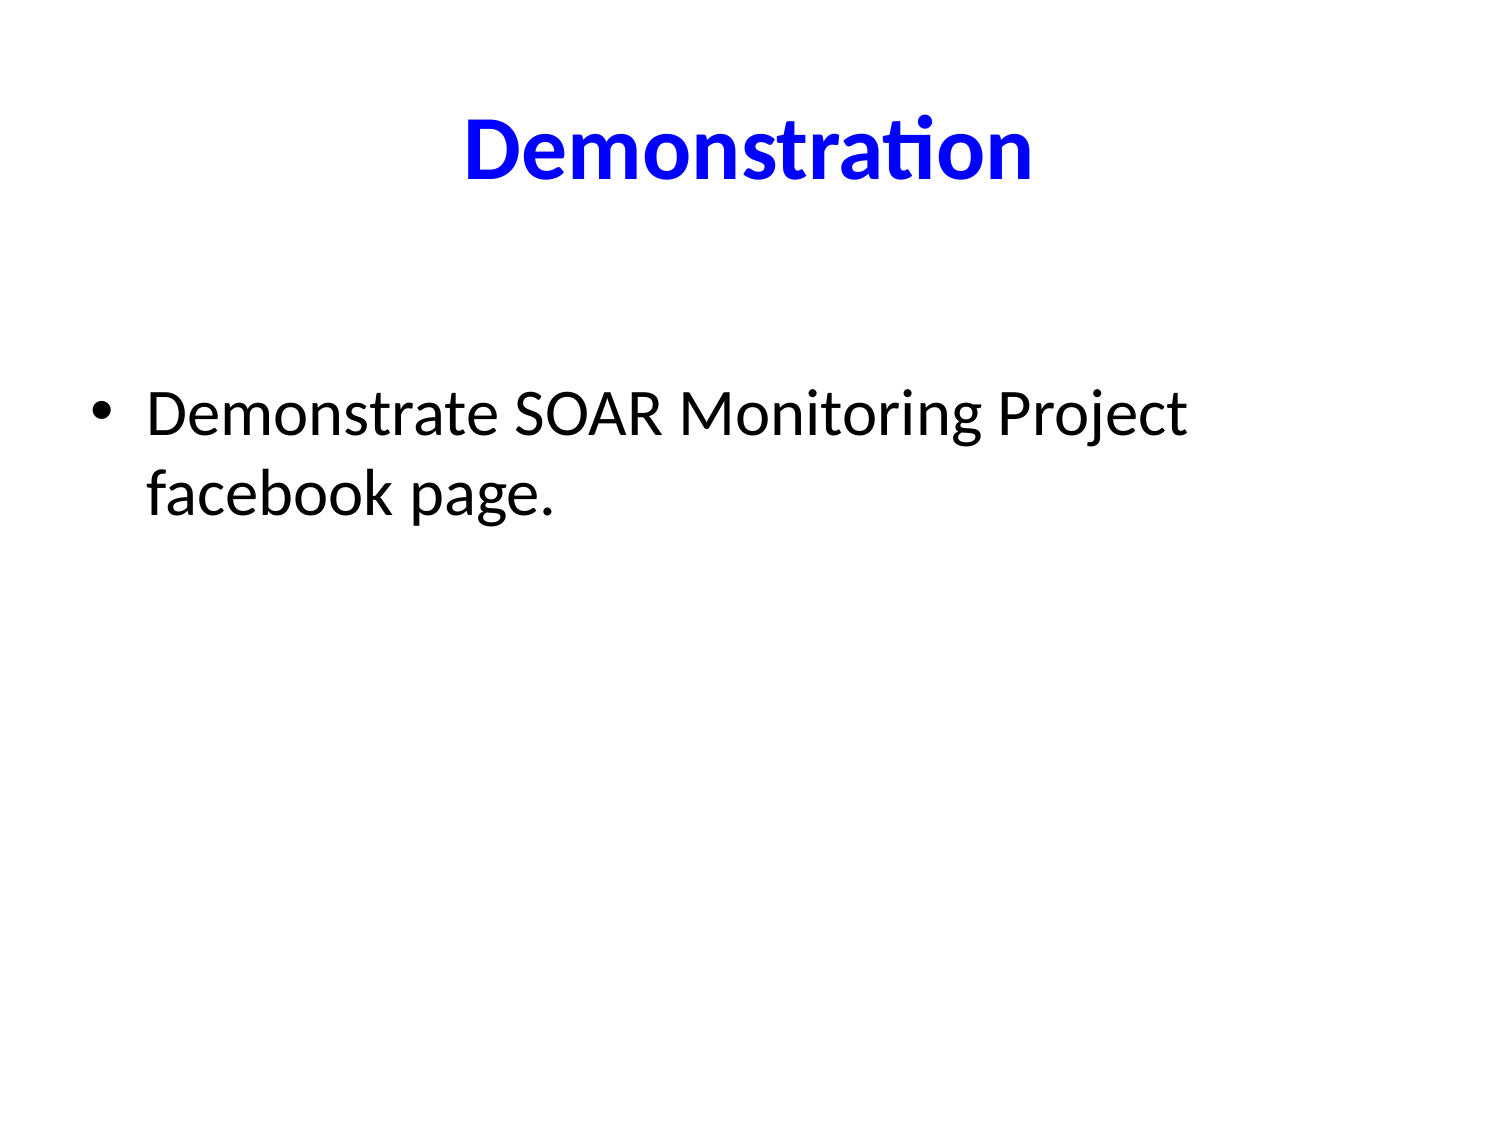

Demonstration
Demonstrate SOAR Monitoring Project facebook page.